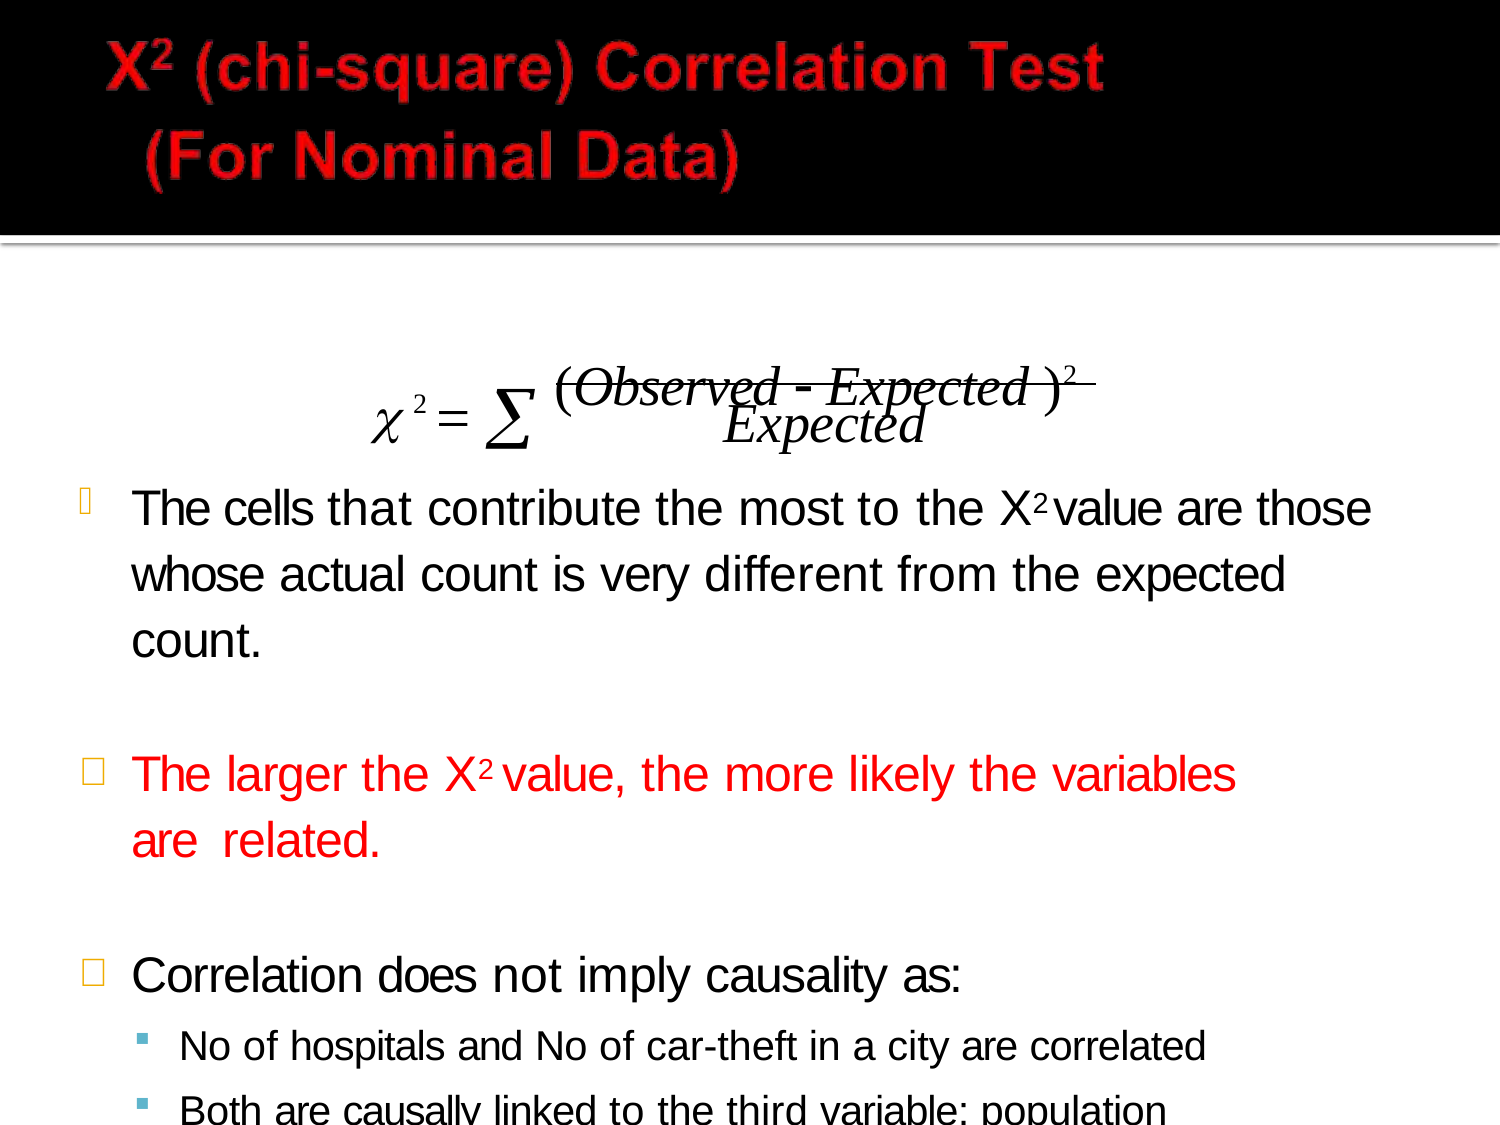

# χ 2 = ∑ (Observed − Expected )2
Expected
The cells that contribute the most to the Χ2 value are those  whose actual count is very different from the expected count.

The larger the Χ2 value, the more likely the variables are  related.

Correlation does not imply causality as:
No of hospitals and No of car-theft in a city are correlated
Both are causally linked to the third variable: population